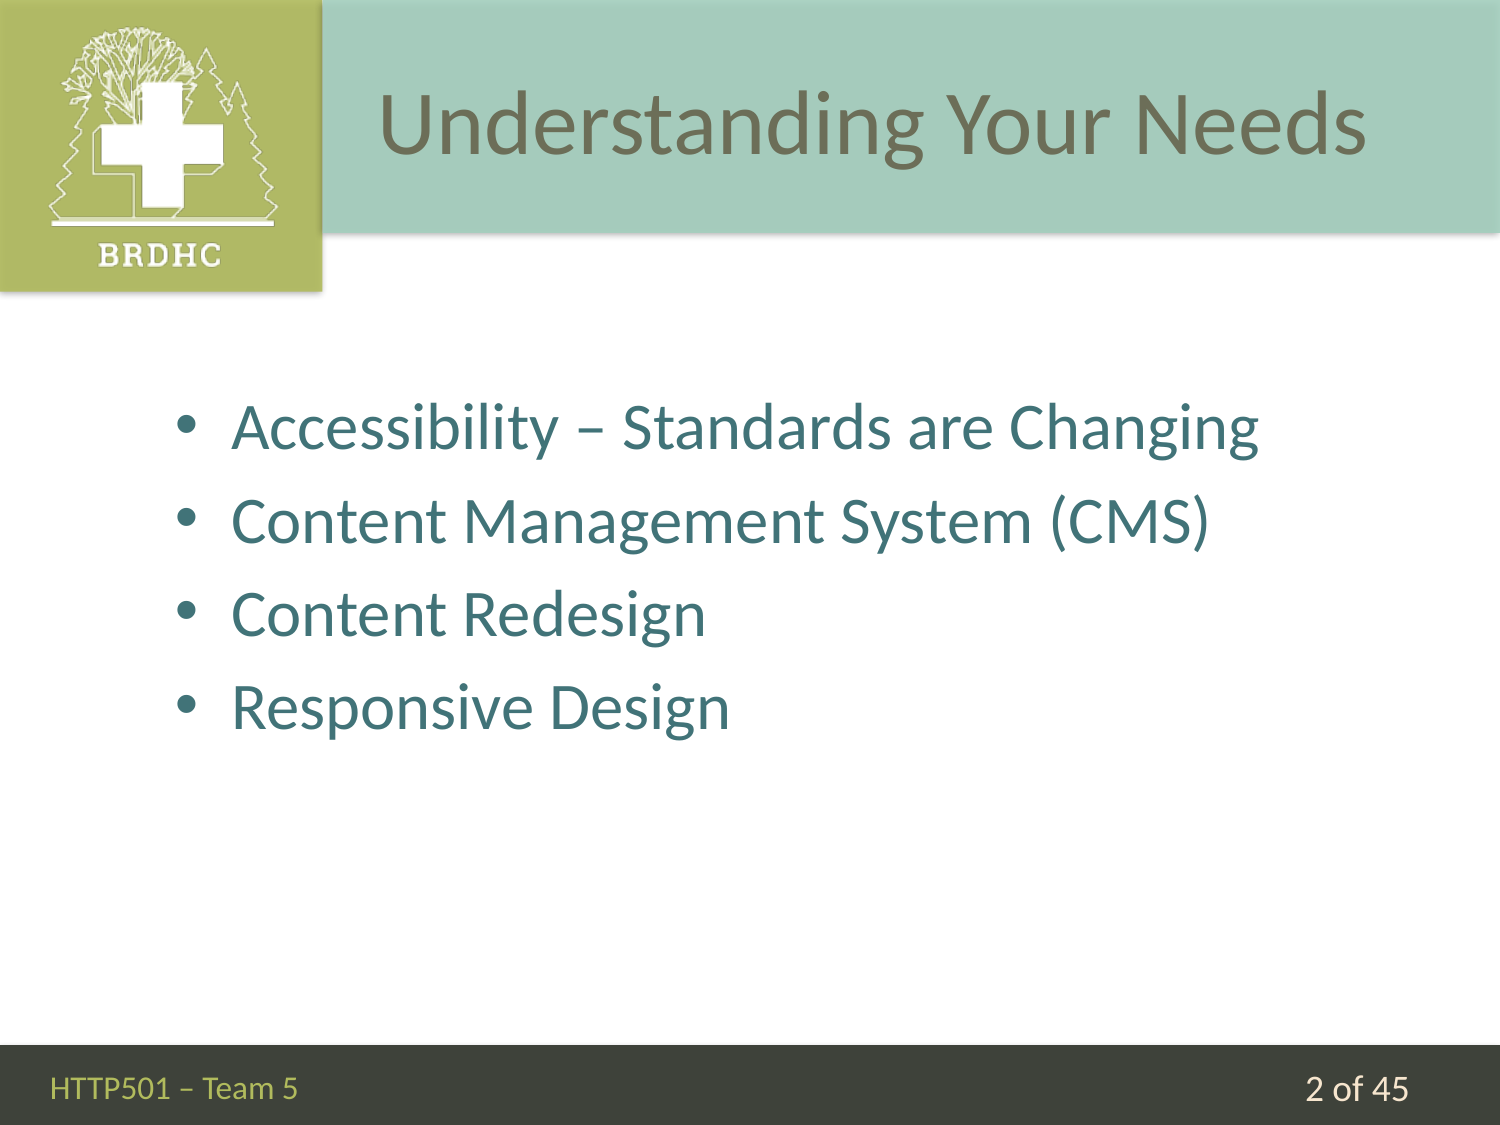

# Understanding Your Needs
Accessibility – Standards are Changing
Content Management System (CMS)
Content Redesign
Responsive Design
HTTP501 – Team 5